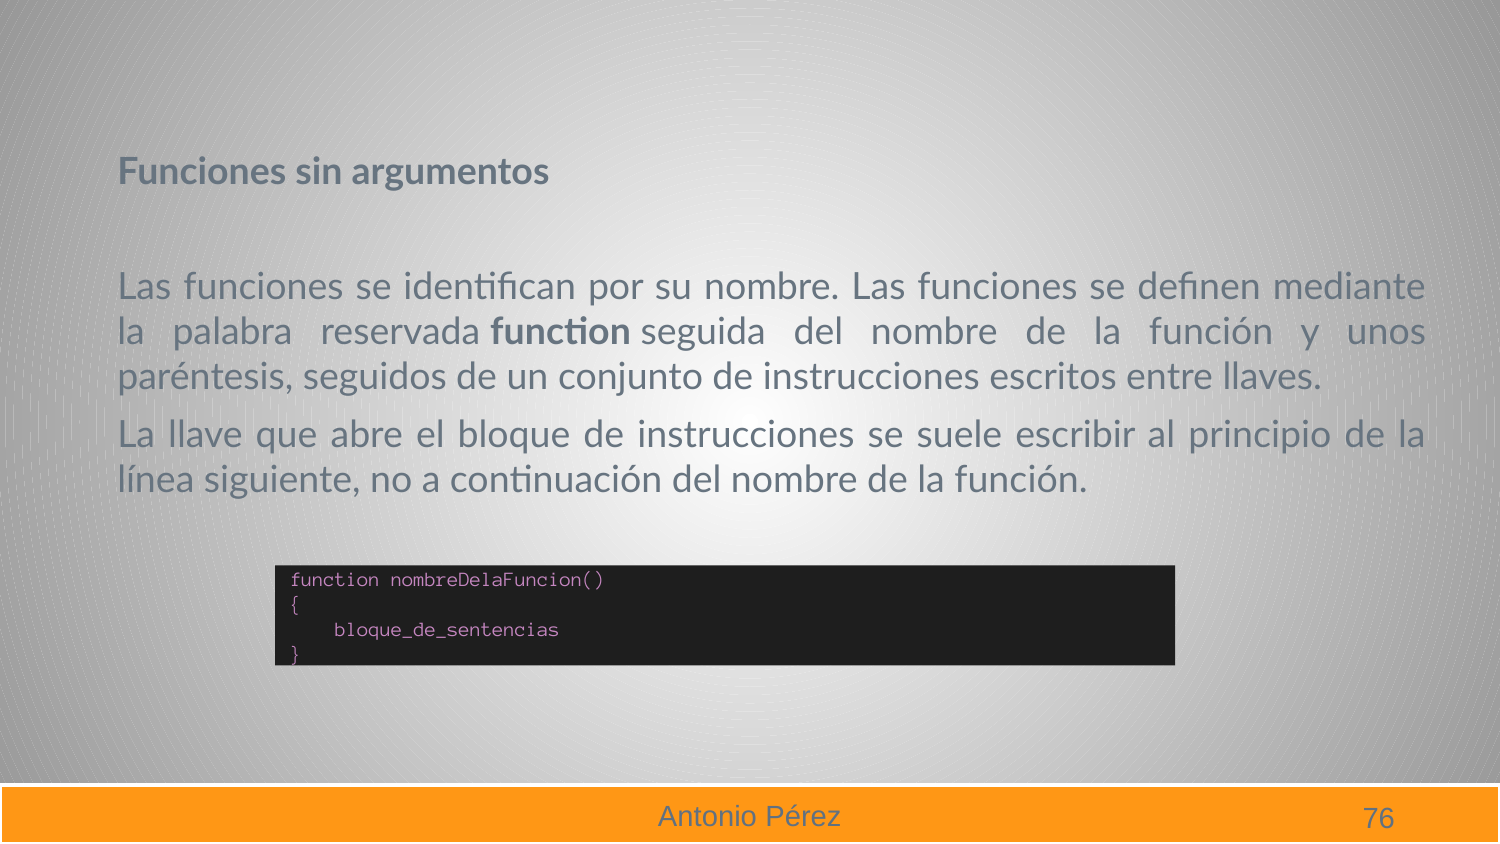

#
Funciones sin argumentos

Las funciones se identifican por su nombre. Las funciones se definen mediante la palabra reservada function seguida del nombre de la función y unos paréntesis, seguidos de un conjunto de instrucciones escritos entre llaves.
La llave que abre el bloque de instrucciones se suele escribir al principio de la línea siguiente, no a continuación del nombre de la función.

function nombreDelaFuncion()
{
    bloque_de_sentencias
}
76